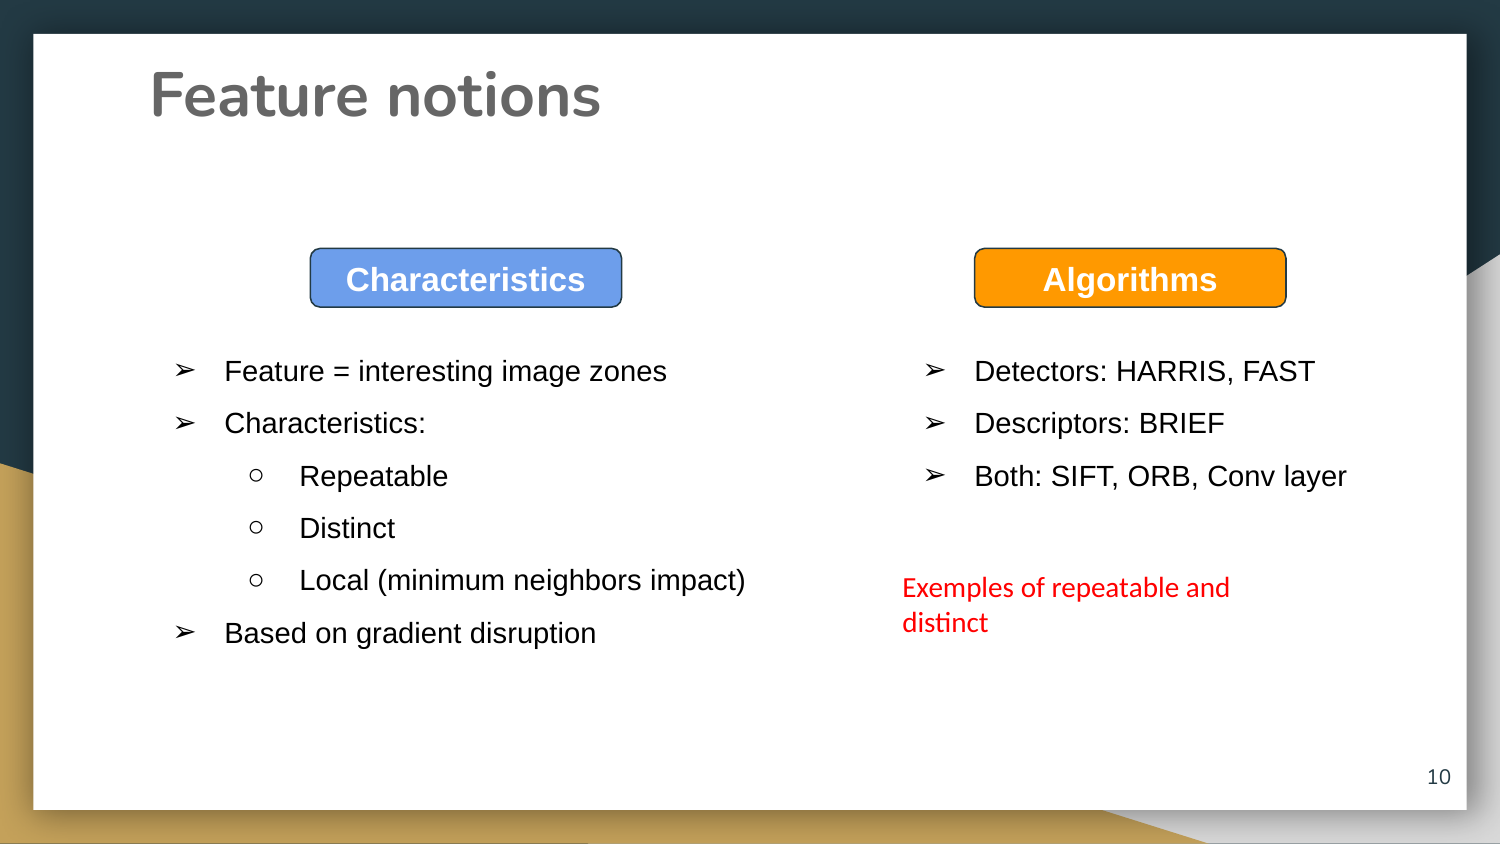

# Feature notions
Characteristics
Algorithms
Feature = interesting image zones
Characteristics:
Repeatable
Distinct
Local (minimum neighbors impact)
Based on gradient disruption
Detectors: HARRIS, FAST
Descriptors: BRIEF
Both: SIFT, ORB, Conv layer
Exemples of repeatable and distinct
10